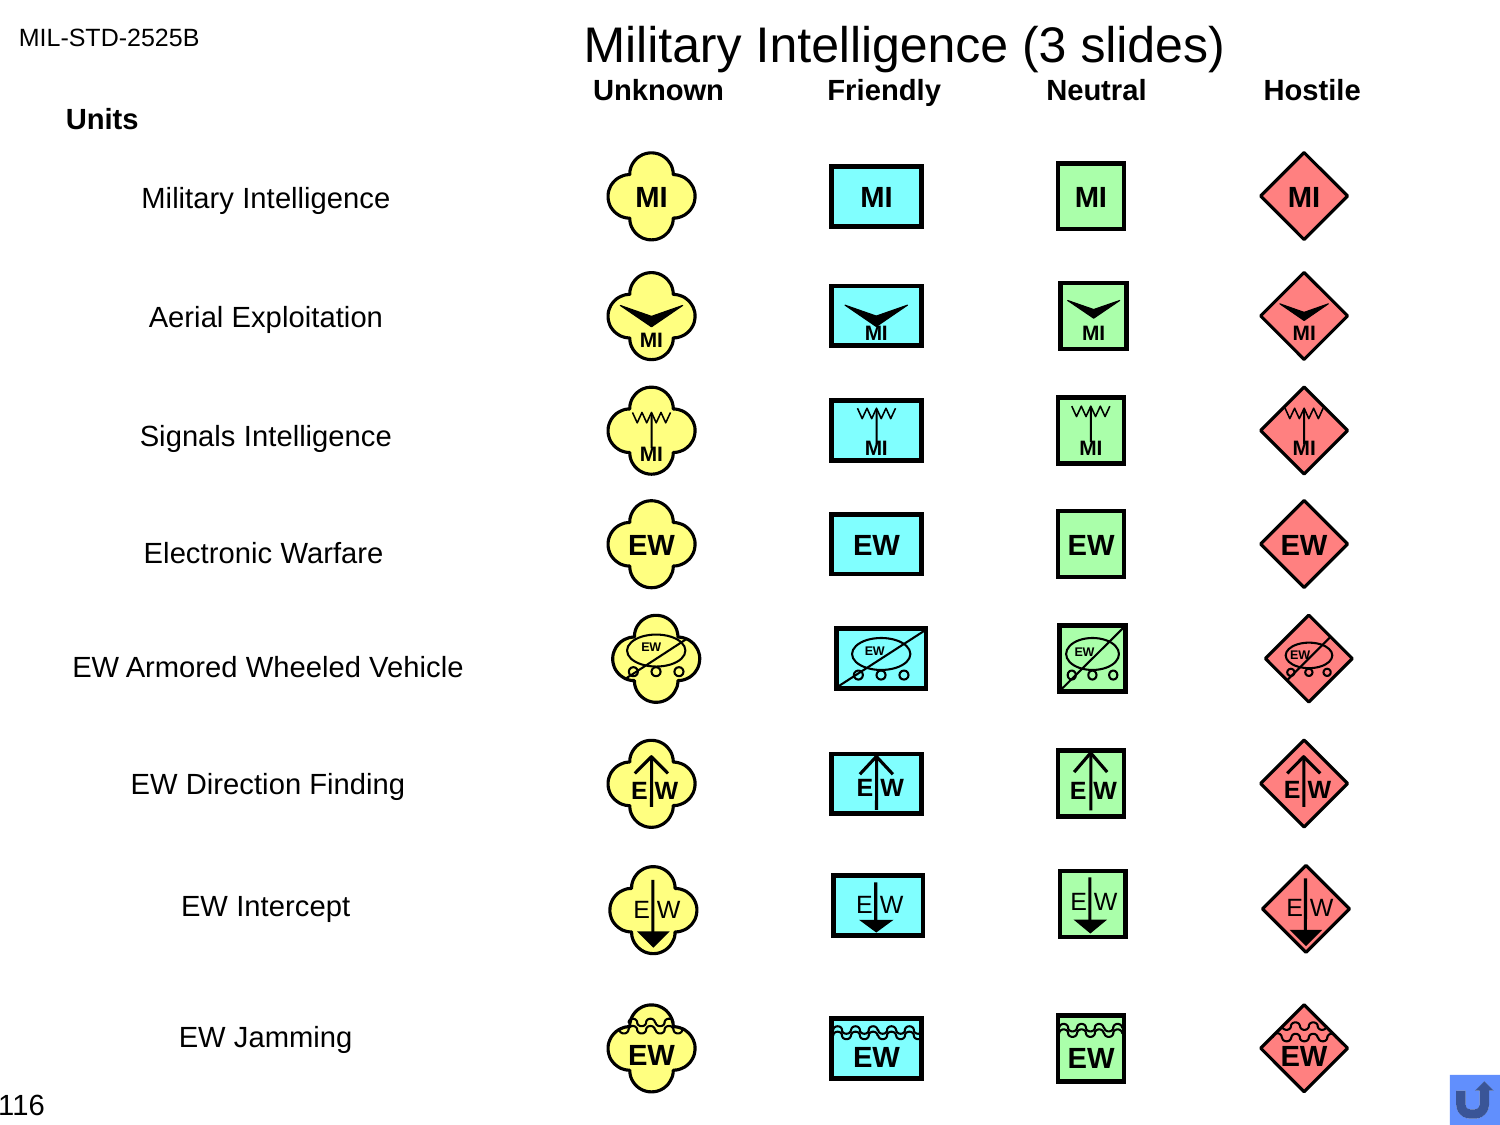

# Military Intelligence (3 slides)
MIL-STD-2525B
Unknown
Friendly
Neutral
Hostile
Units

MI

MI

MI

MI
Military Intelligence

MI

MI

MI

MI

Aerial Exploitation

MI

MI

MI

MI

Signals Intelligence

EW

EW

EW

EW
Electronic Warfare

EW

EW

EW

EW

EW Armored Wheeled Vehicle

E W

E W

E W

E W
EW Direction Finding

E W

E W

E W

E W

EW Intercept

EW

EW

EW
EW Jamming

EW
116